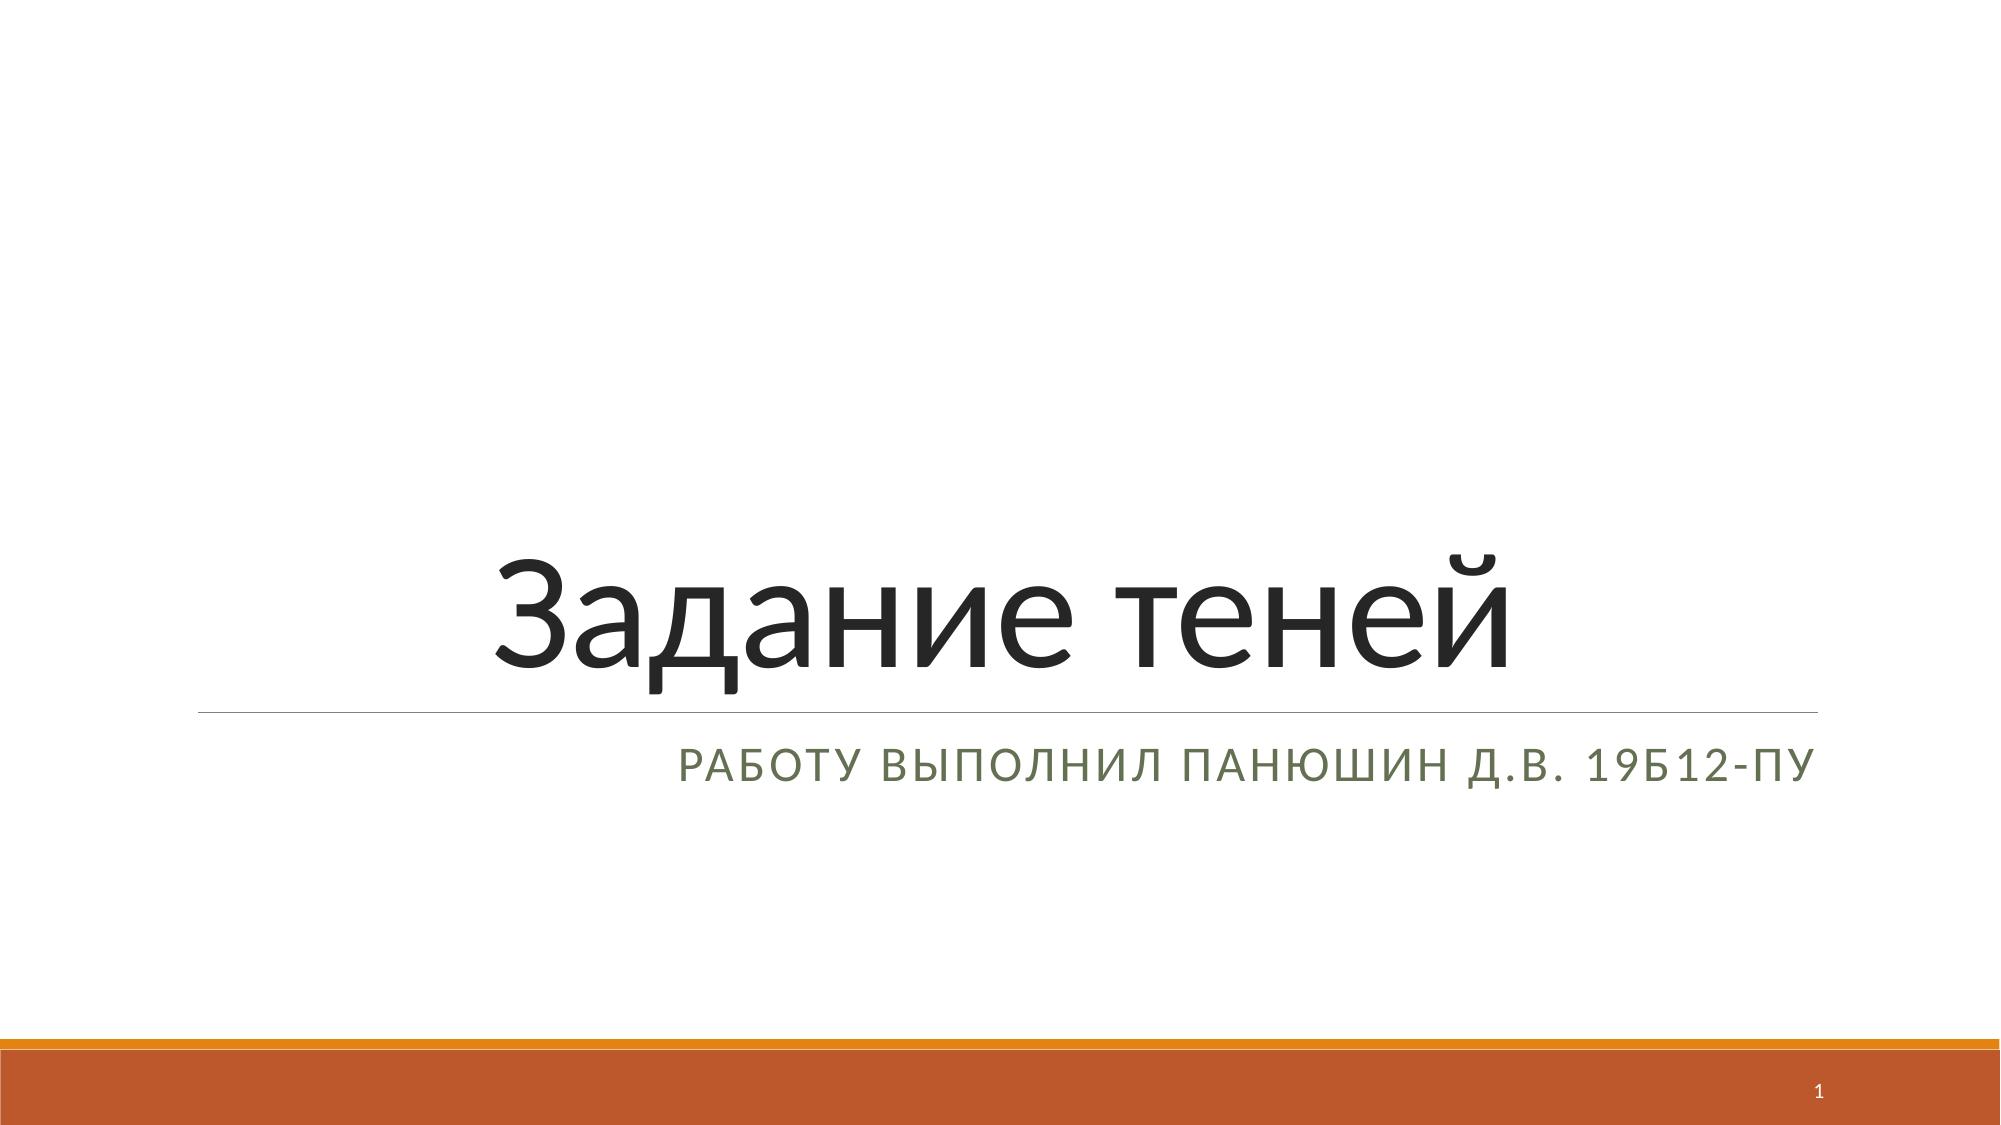

# Задание теней
Работу выполнил Панюшин Д.В. 19Б12-пу
1